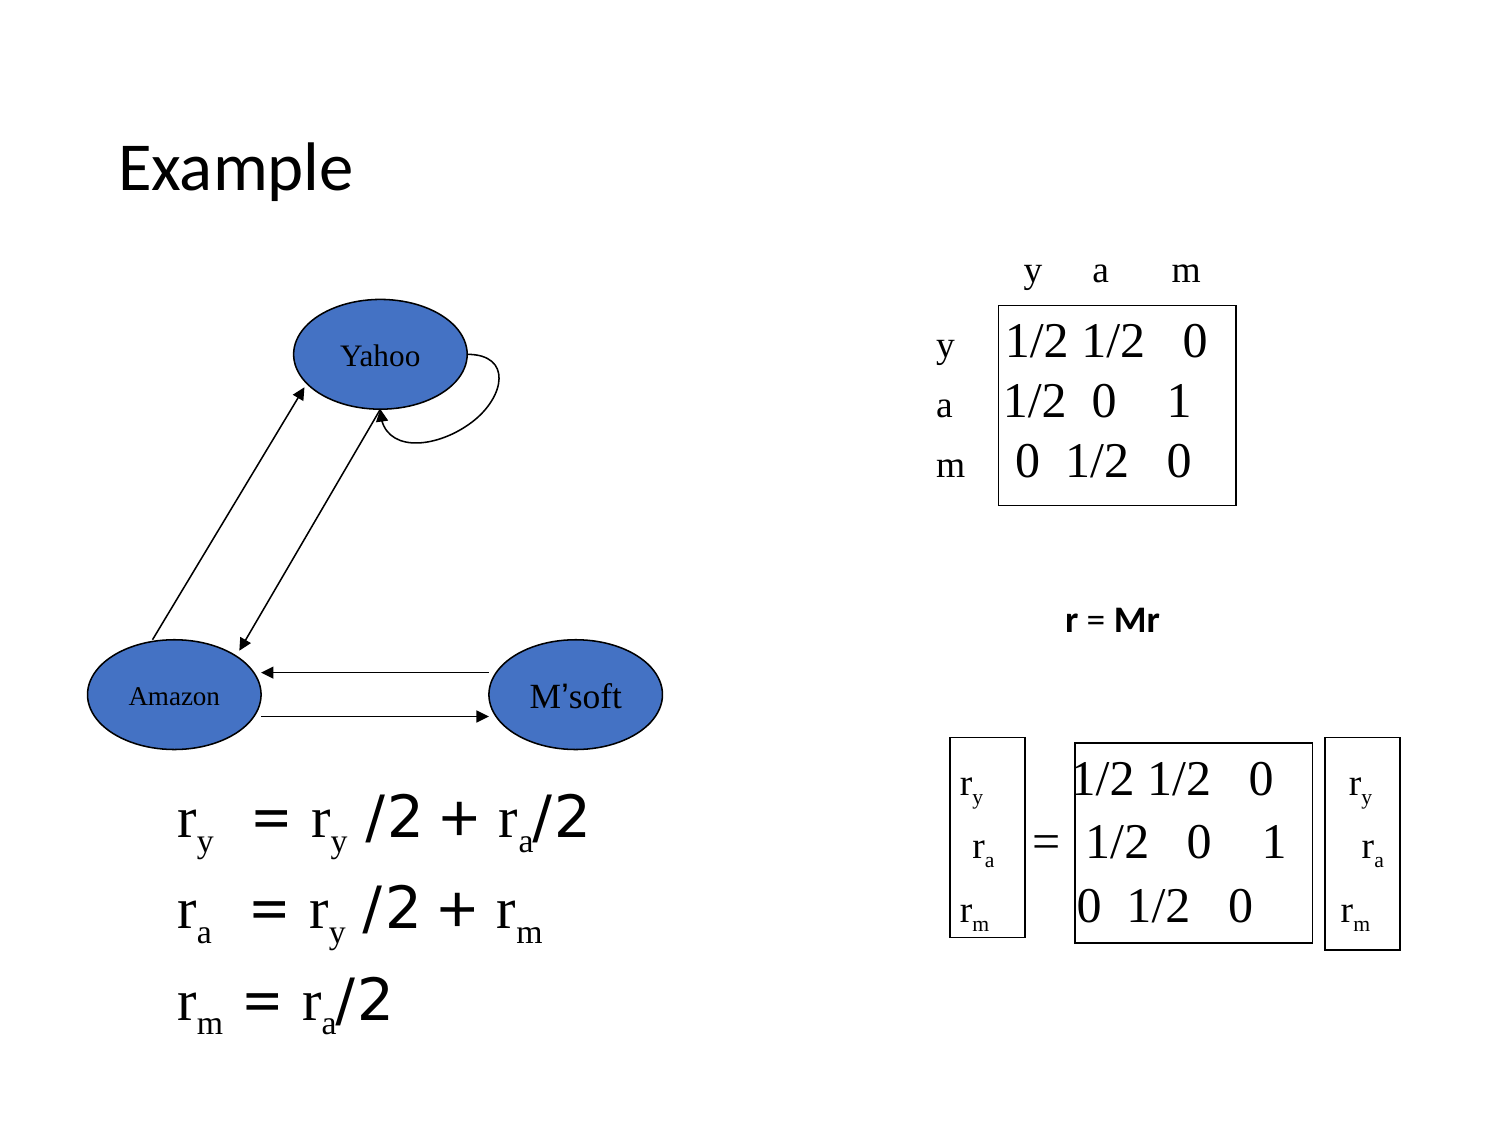

# Example
y    a     m
Yahoo
Amazon
M’soft
y    1/2 1/2   0
a    1/2  0    1
m    0  1/2   0

r = Mr
ry       1/2 1/2   0      ry    ra   =  1/2   0    1      ra rm       0  1/2   0       rm

ry  = ry /2 + ra/2
ra  = ry /2 + rm
rm = ra/2